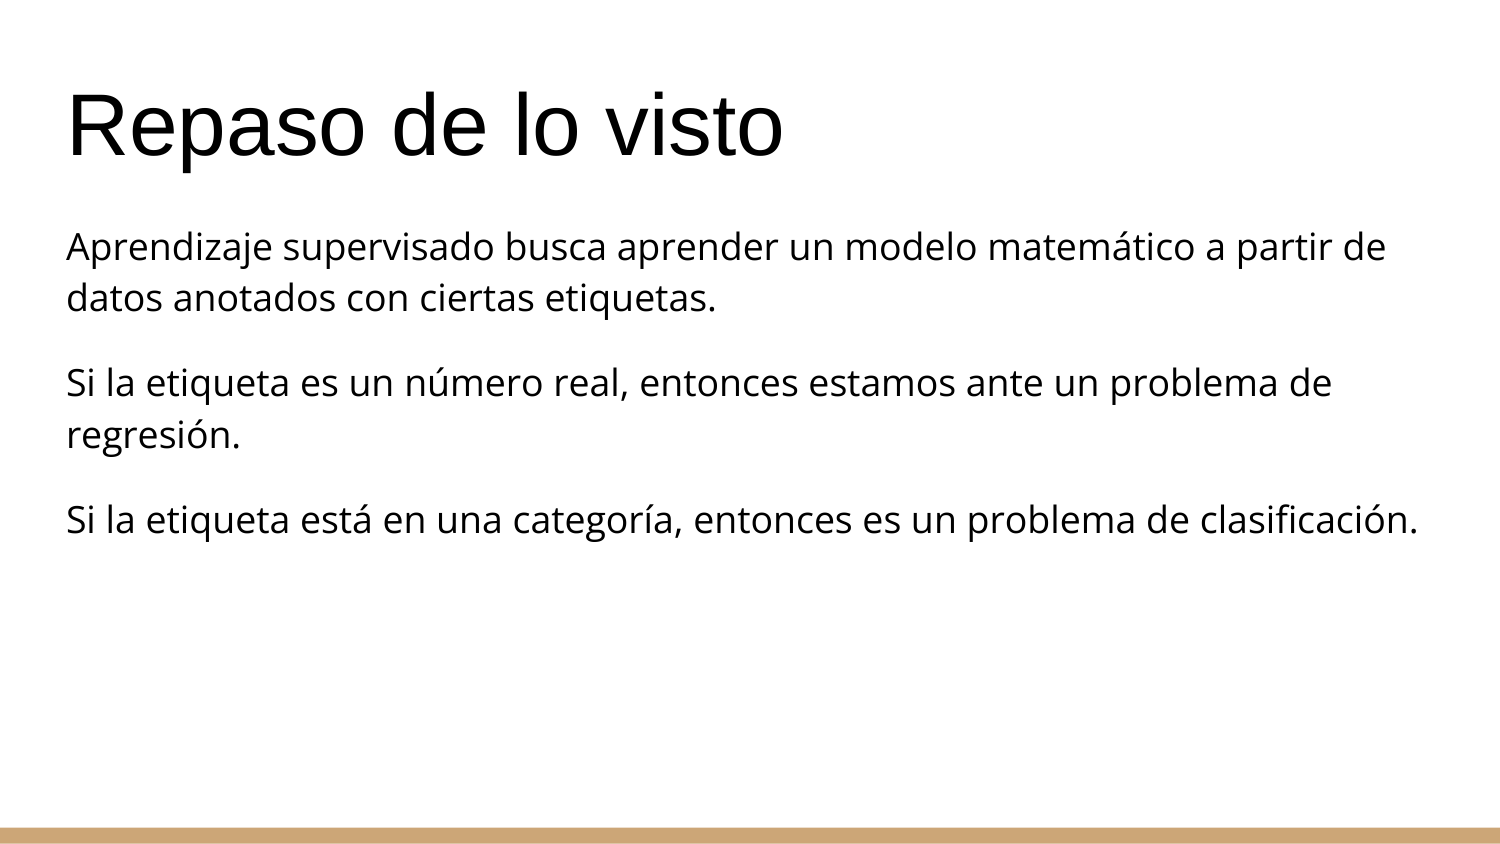

# Repaso de lo visto
Aprendizaje supervisado busca aprender un modelo matemático a partir de datos anotados con ciertas etiquetas.
Si la etiqueta es un número real, entonces estamos ante un problema de regresión.
Si la etiqueta está en una categoría, entonces es un problema de clasificación.